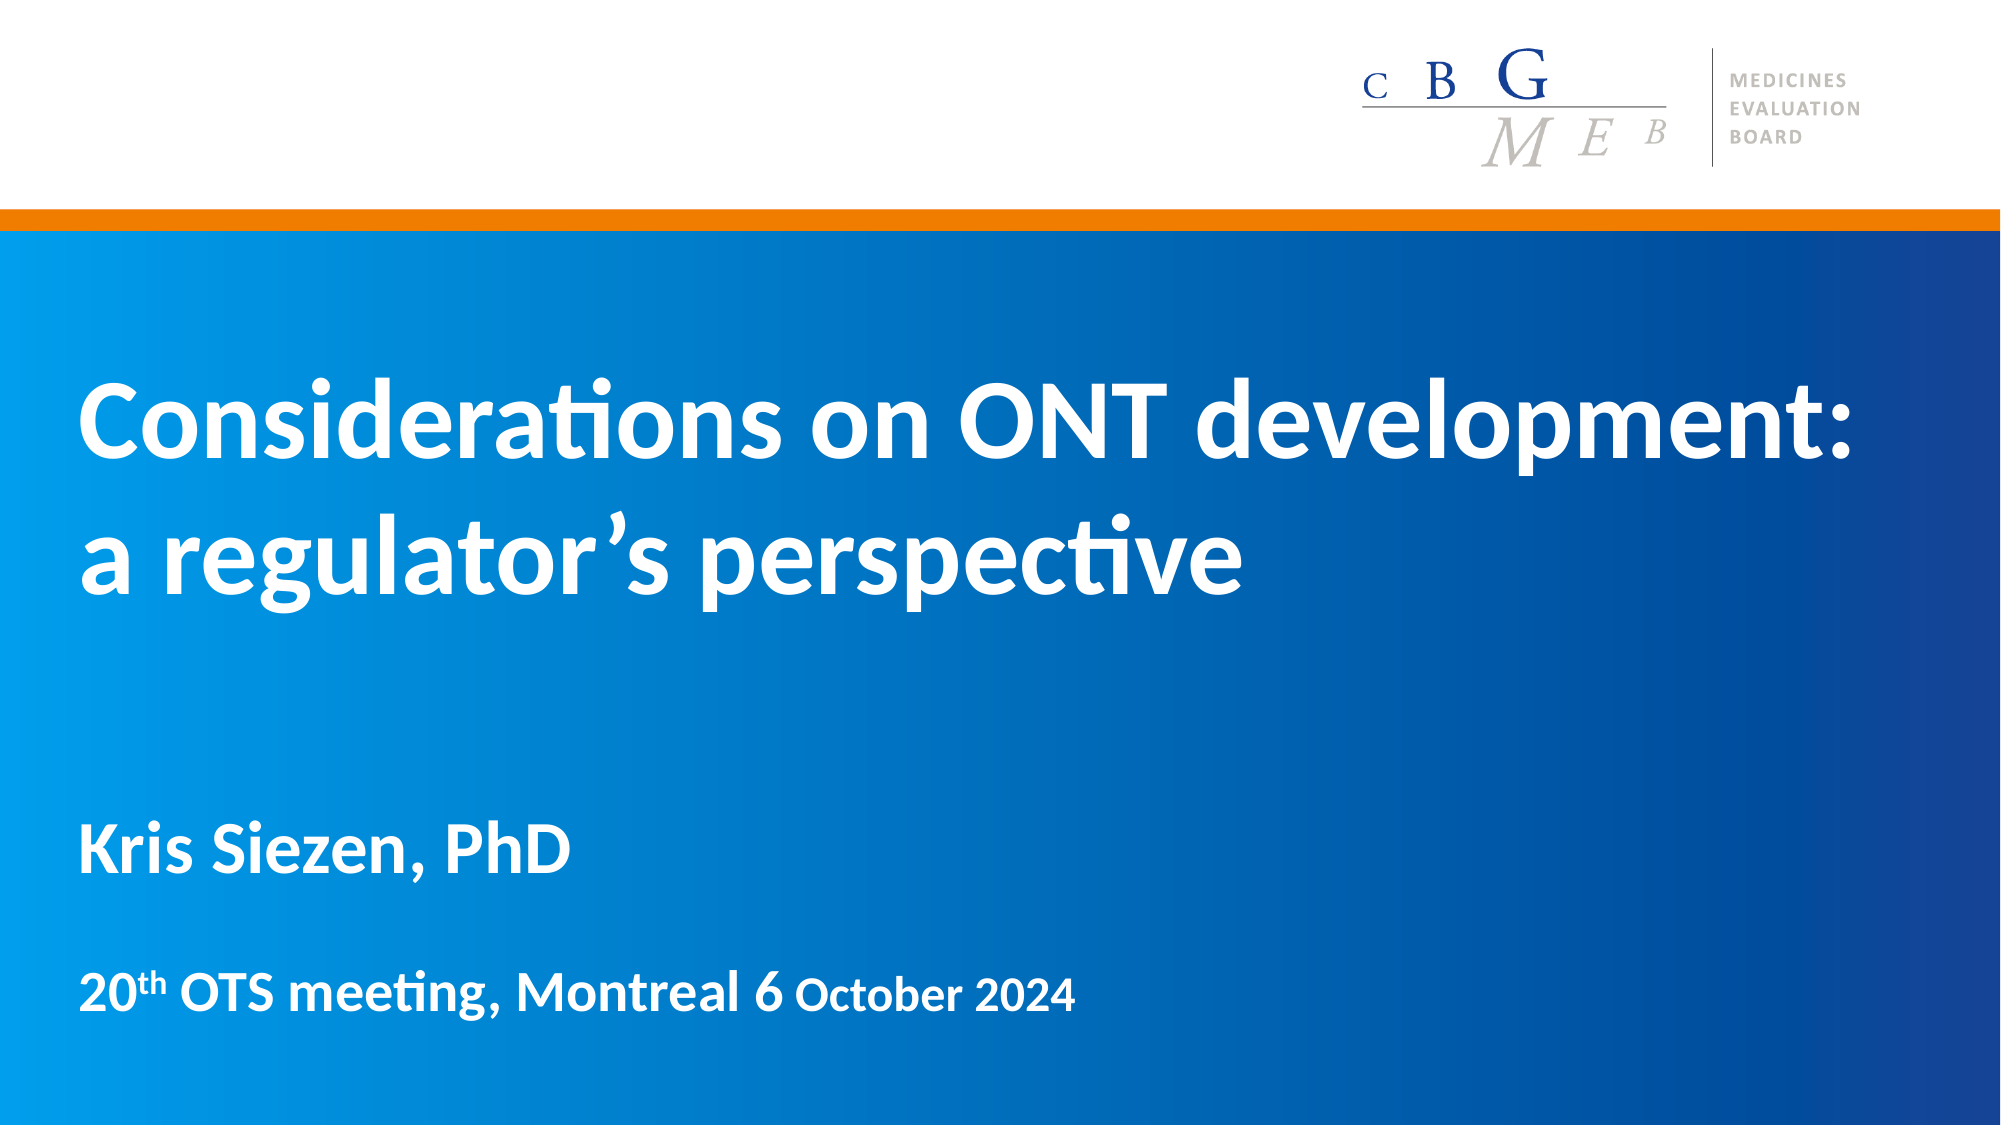

# Considerations on ONT development: a regulator’s perspective Kris Siezen, PhD 20th OTS meeting, Montreal 6 October 2024